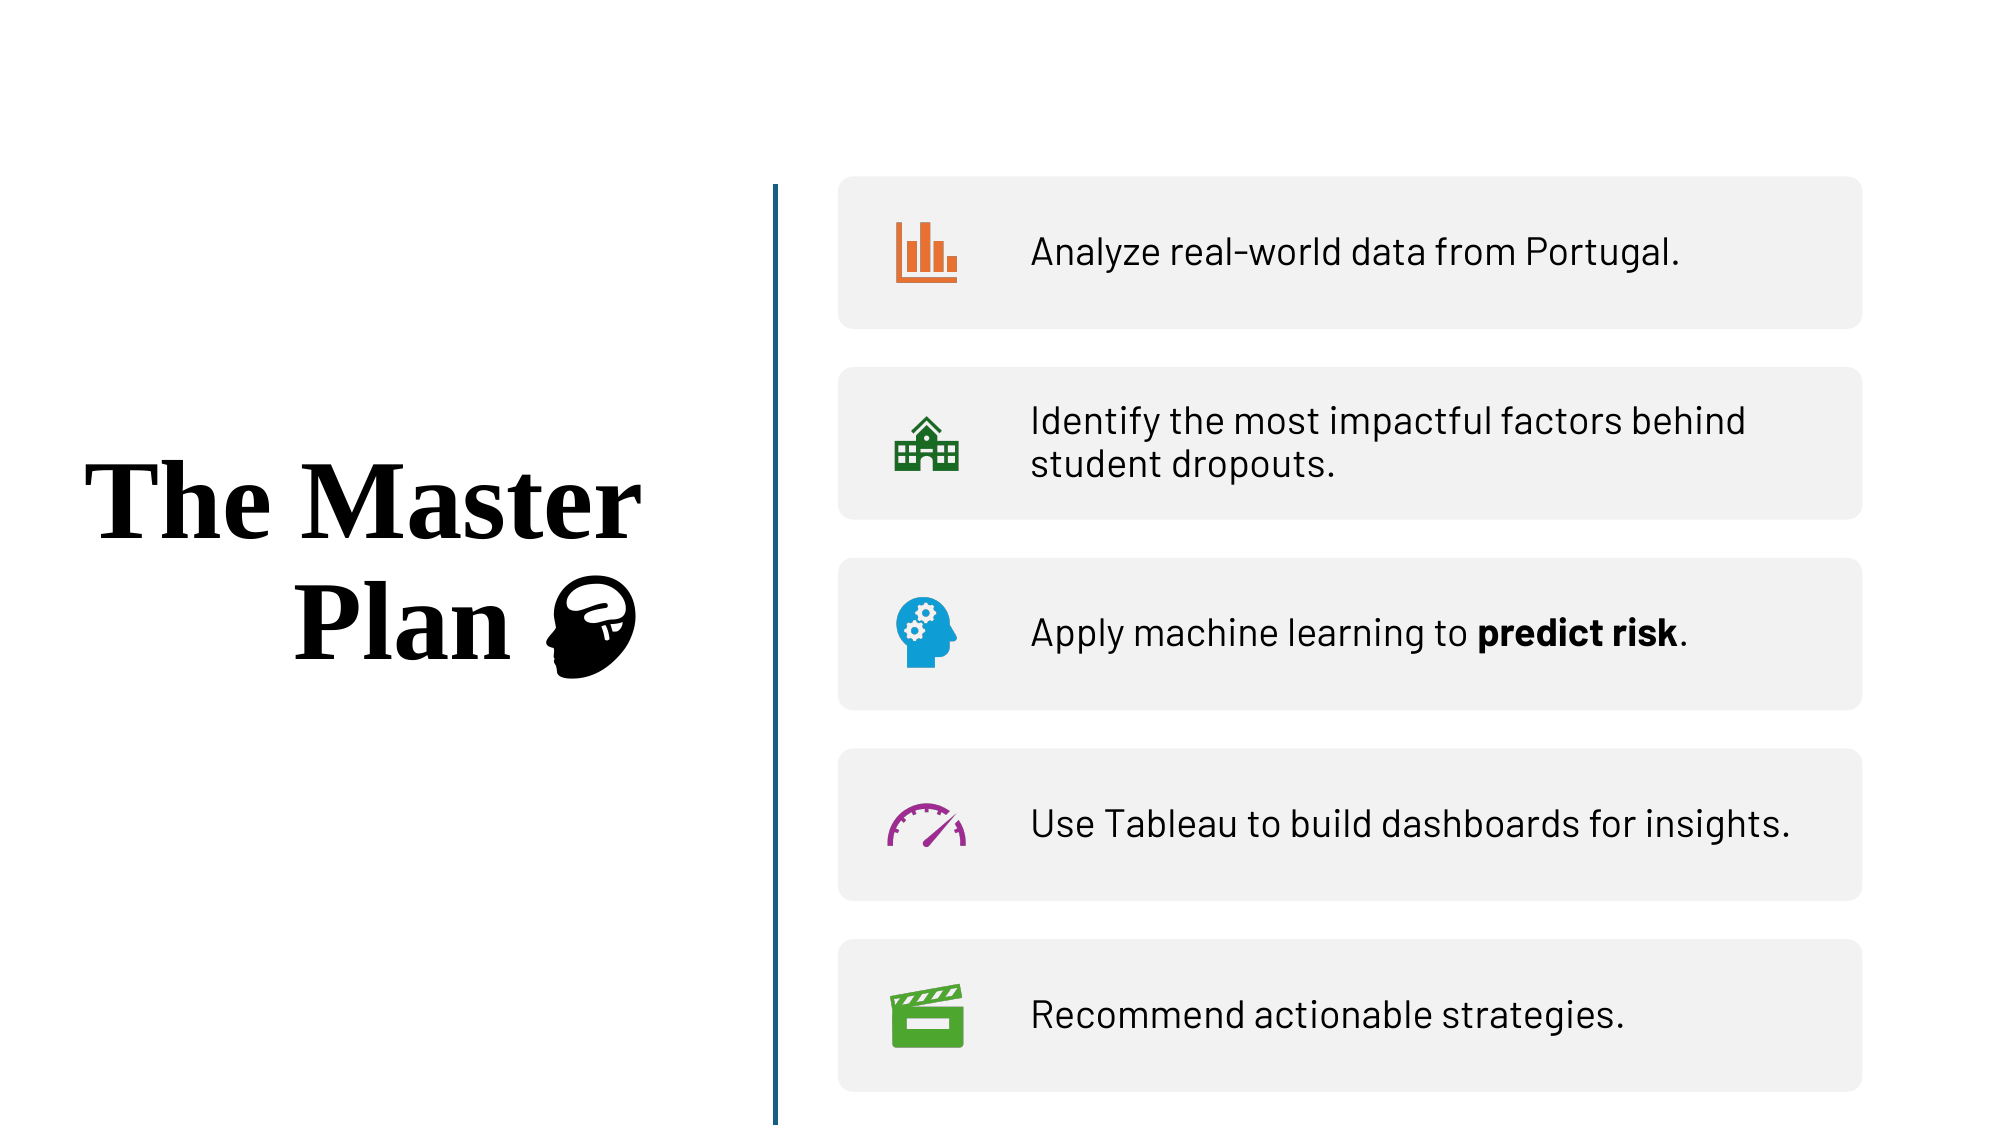

# The Master Plan 🧠
Analyze real-world data from Portugal.
Identify the most impactful factors behind student dropouts.
Apply machine learning to predict risk.
Use Tableau to build dashboards for insights.
Recommend actionable strategies.